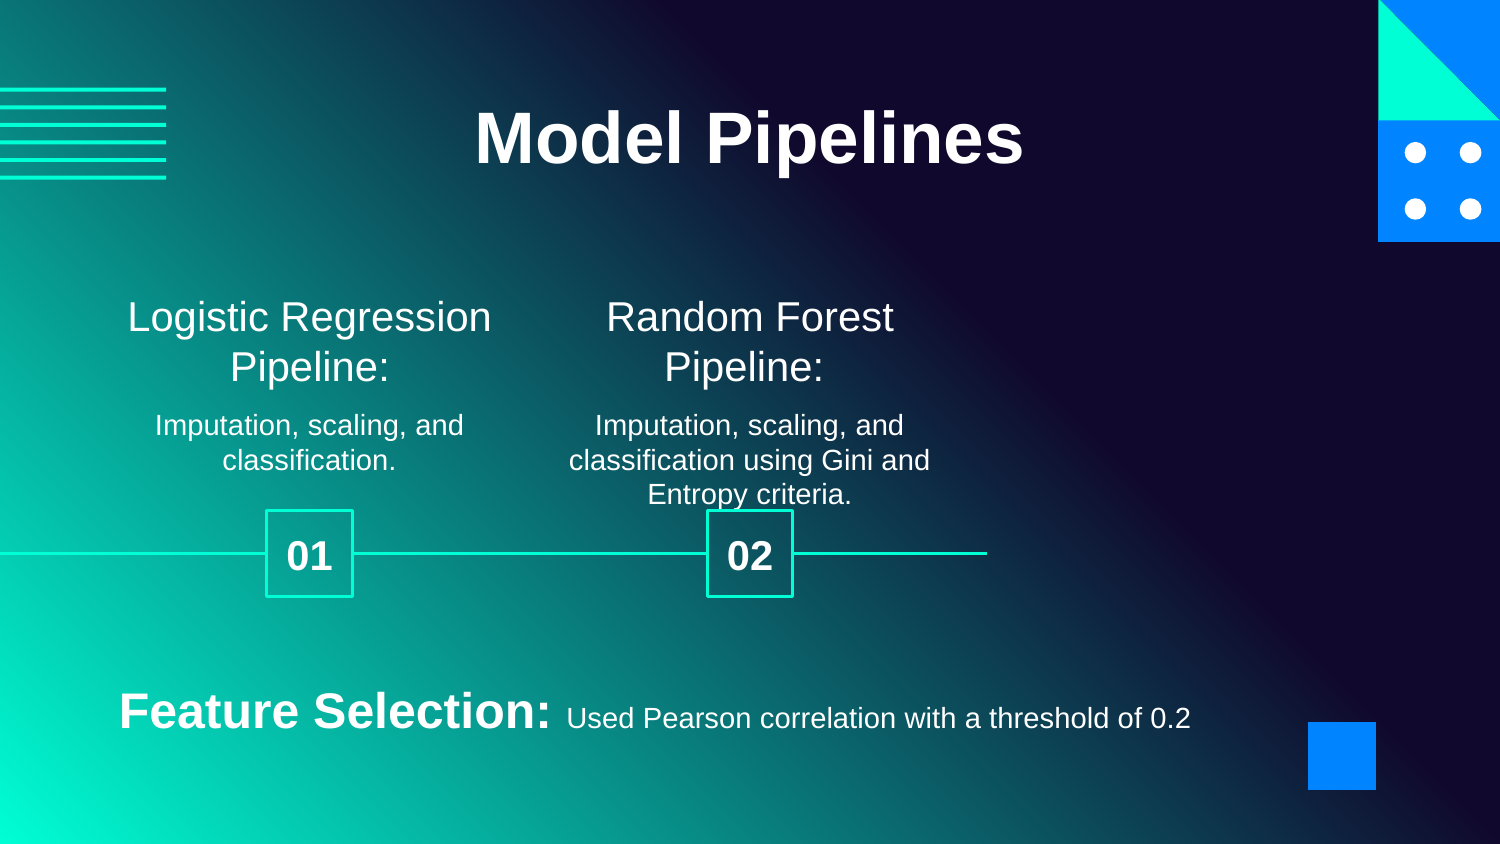

# Model Pipelines
Logistic Regression Pipeline:
Random Forest Pipeline:
Imputation, scaling, and classification.
Imputation, scaling, and classification using Gini and Entropy criteria.
01
02
Feature Selection: Used Pearson correlation with a threshold of 0.2